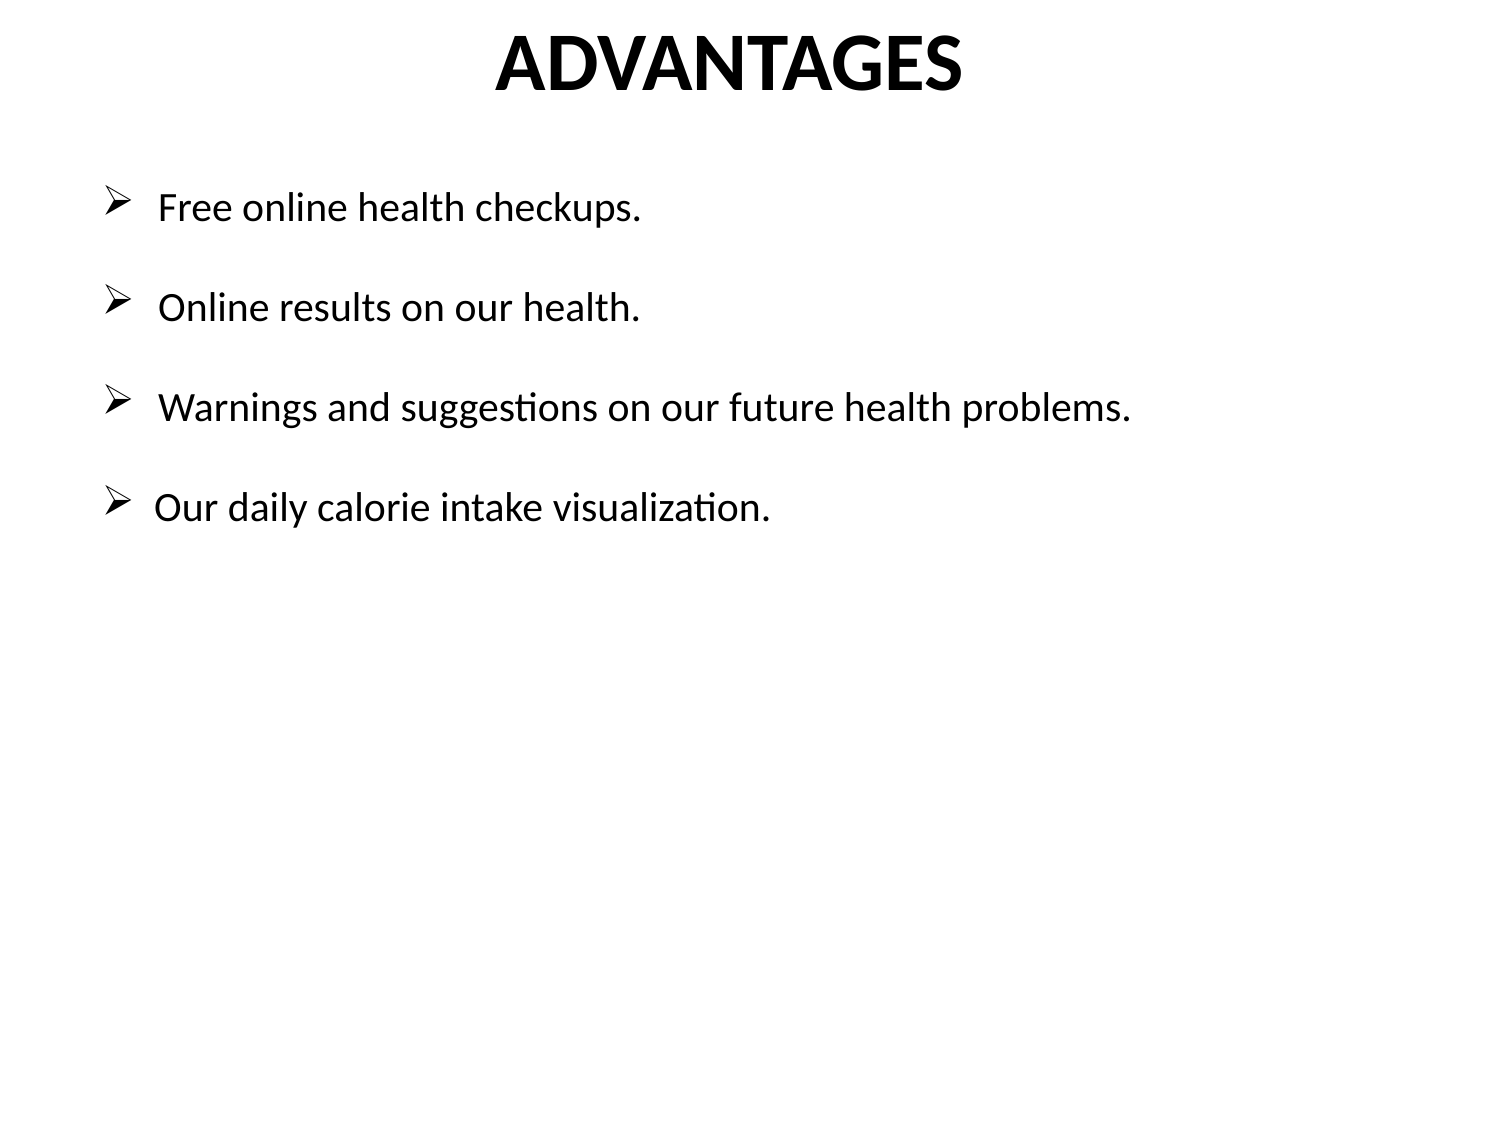

ADVANTAGES

Free online health checkups.

Online results on our health.

Warnings and suggestions on our future health problems.

  Our daily calorie intake visualization.